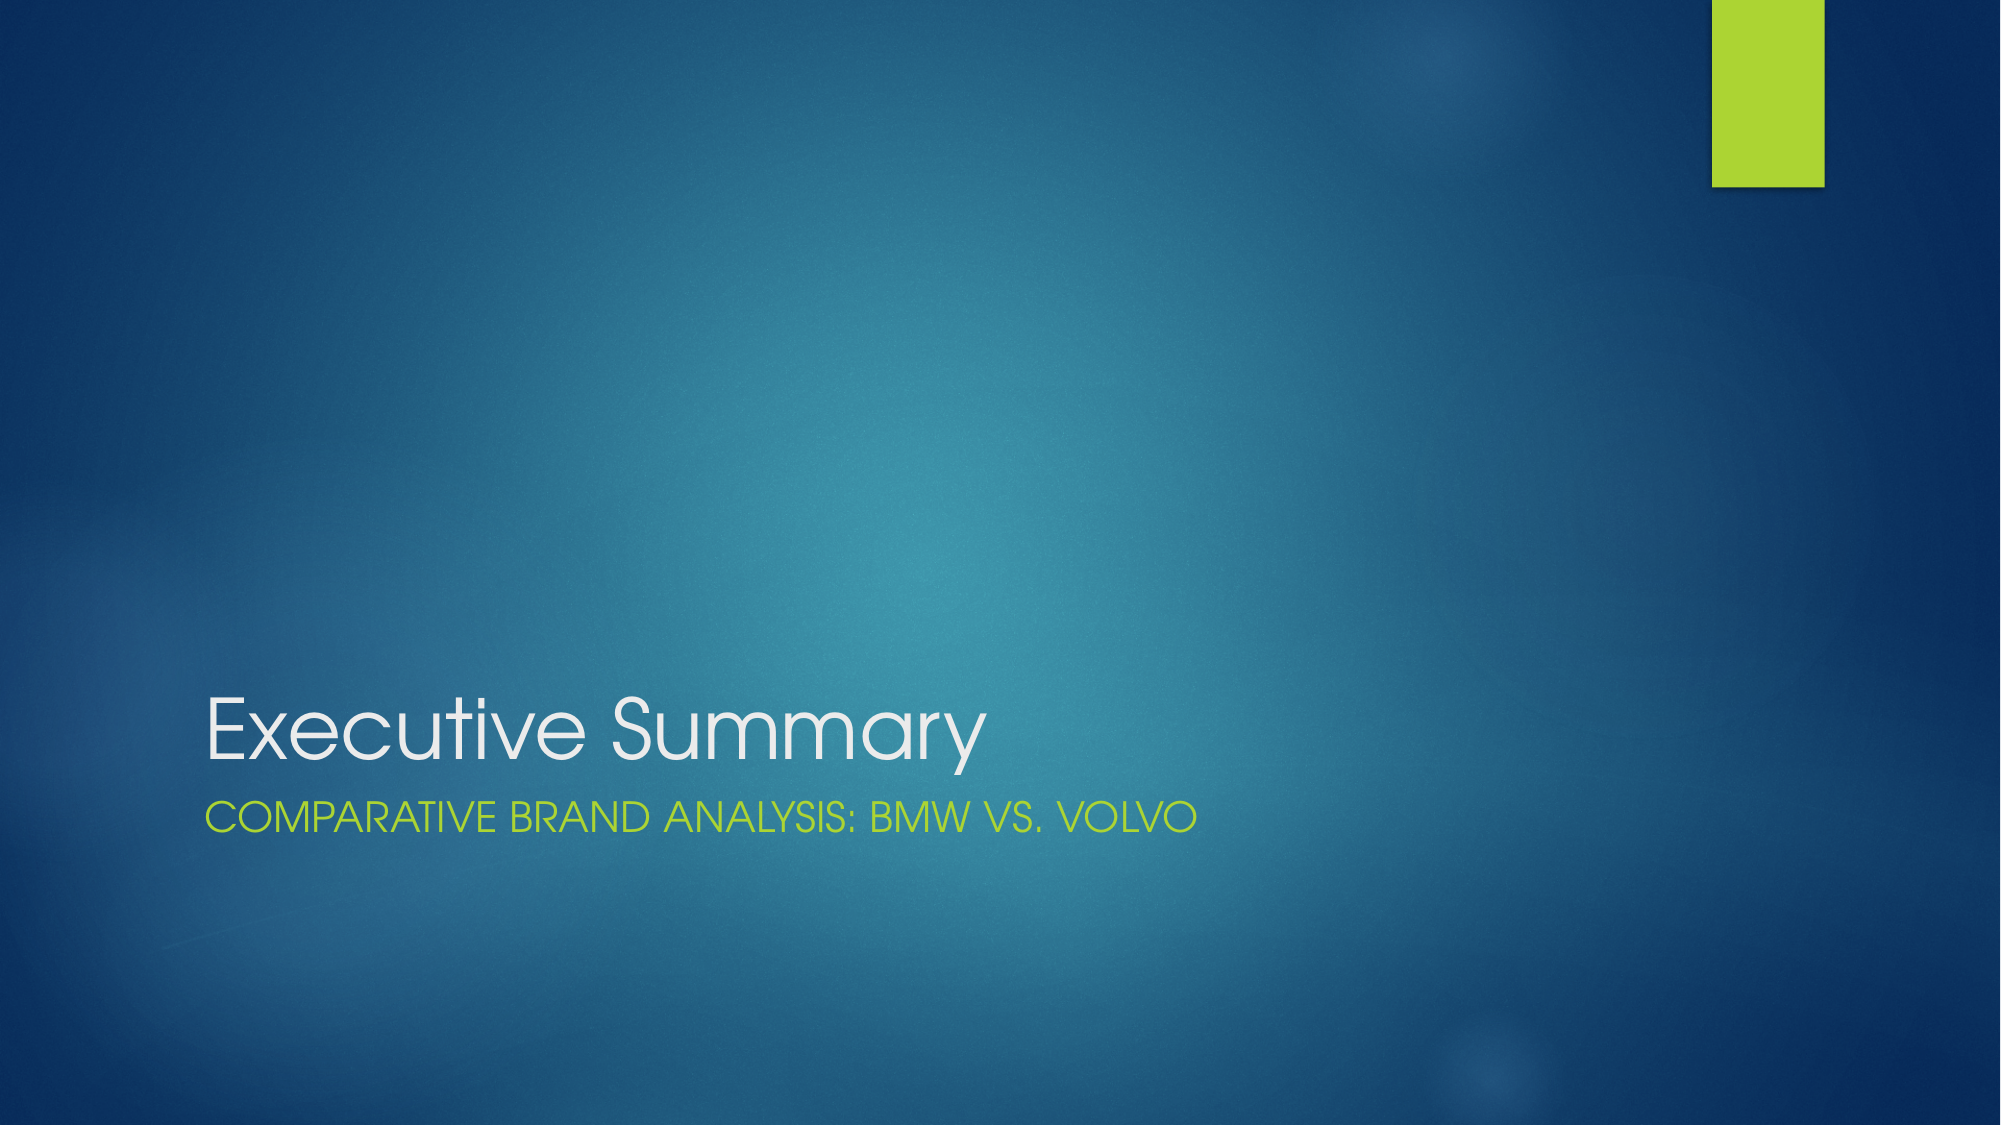

# Executive Summary
Comparative brand analysis: BMW vs. Volvo